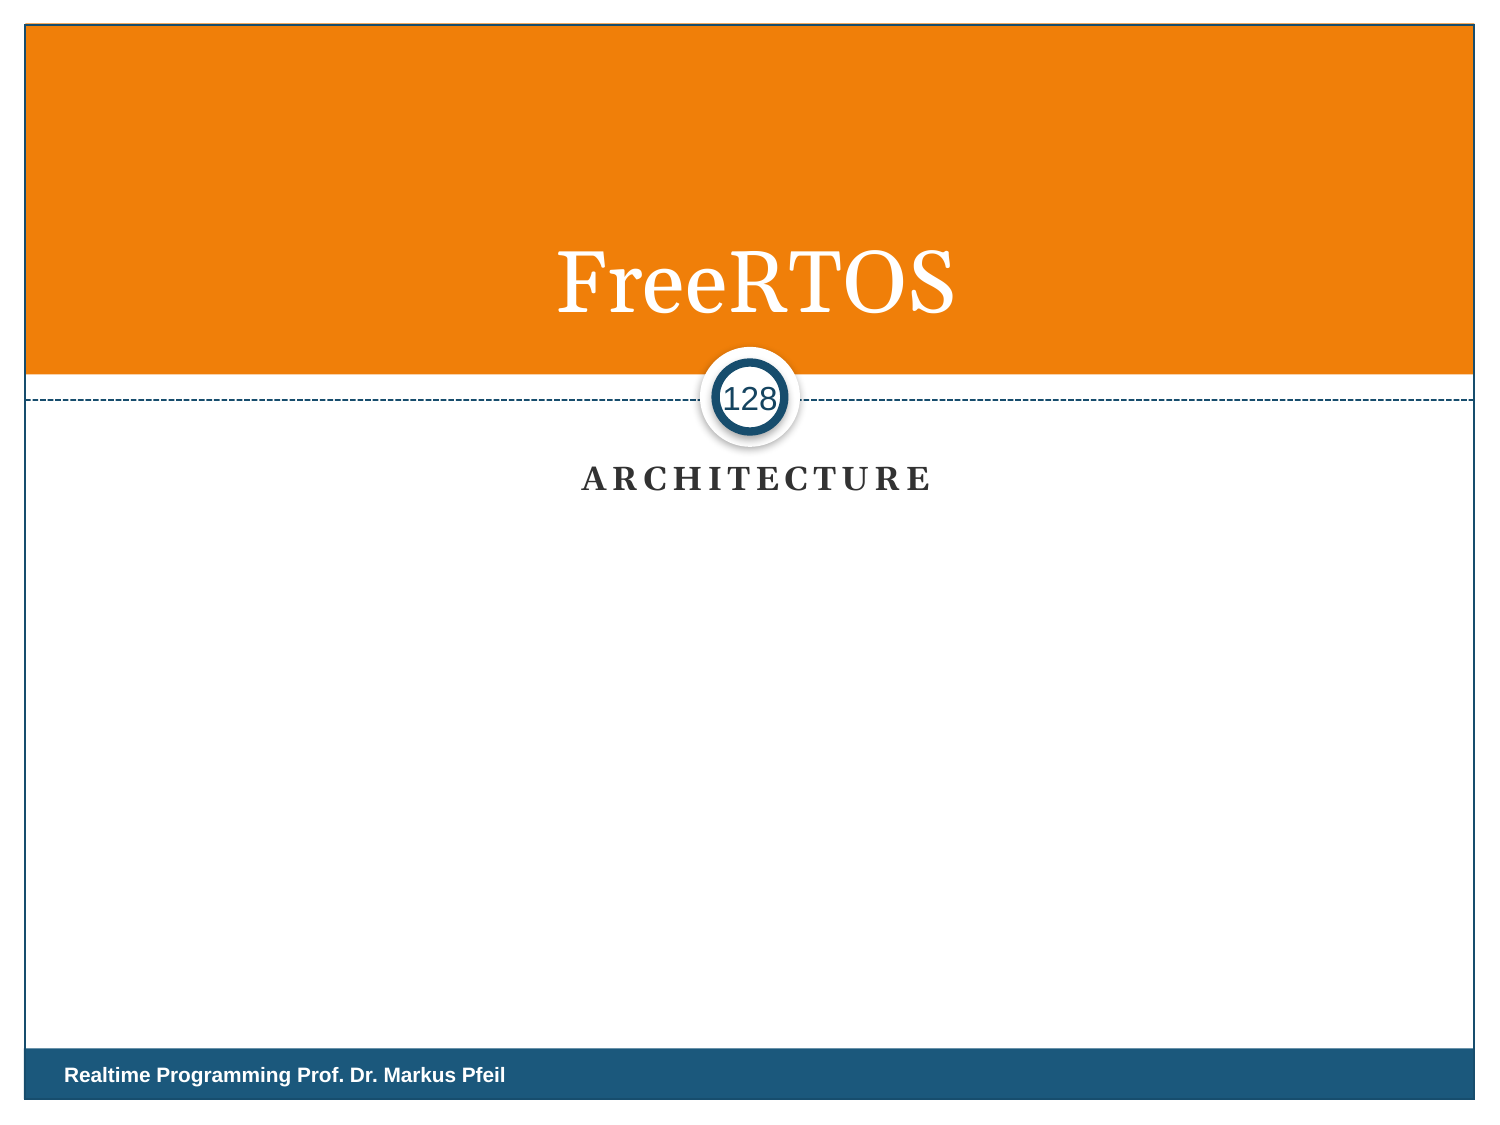

# FreeRTOS
128
Architecture
Realtime Programming Prof. Dr. Markus Pfeil